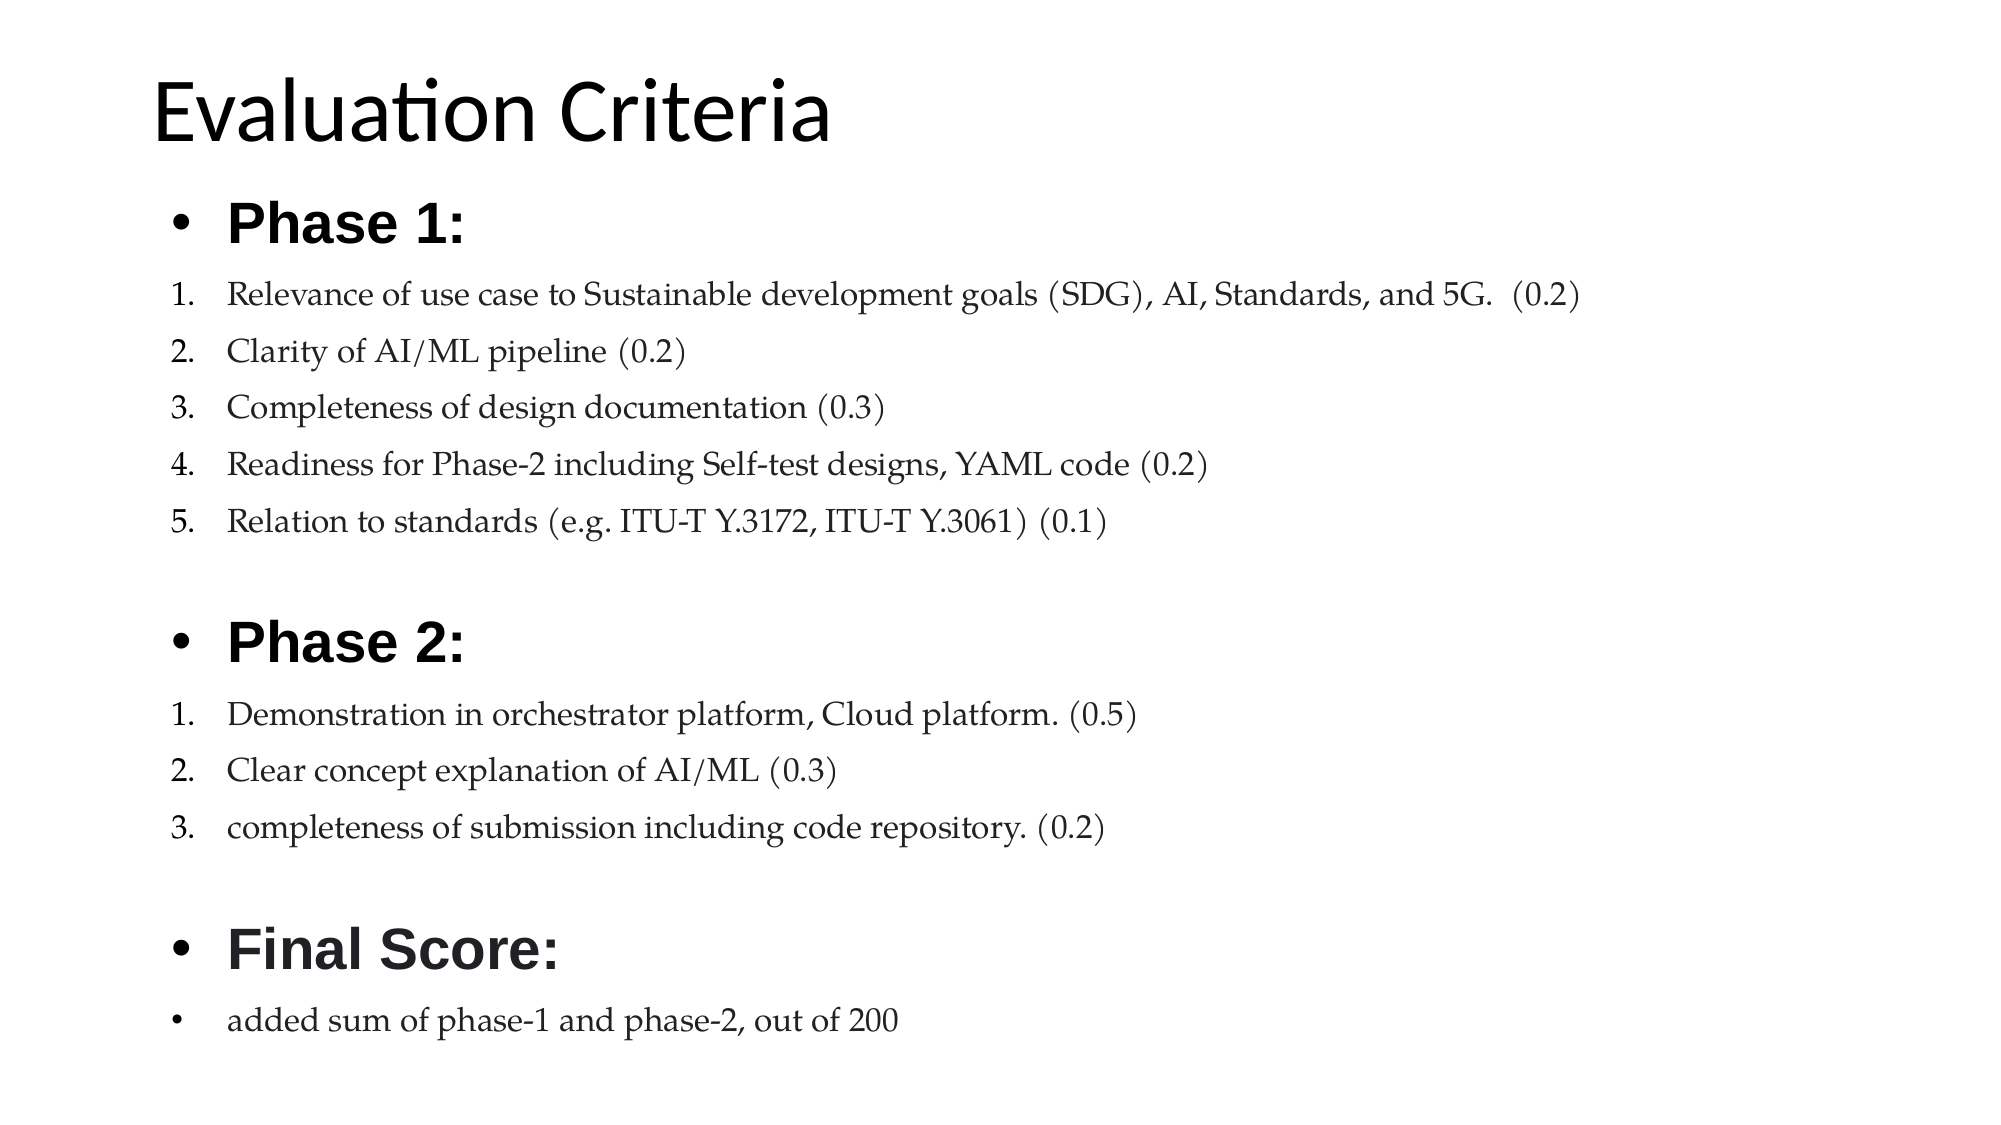

# Evaluation Criteria
Phase 1:
Relevance of use case to Sustainable development goals (SDG), AI, Standards, and 5G.  (0.2)
Clarity of AI/ML pipeline (0.2)
Completeness of design documentation (0.3)
Readiness for Phase-2 including Self-test designs, YAML code (0.2)
Relation to standards (e.g. ITU-T Y.3172, ITU-T Y.3061) (0.1)

Phase 2:
Demonstration in orchestrator platform, Cloud platform. (0.5)
Clear concept explanation of AI/ML (0.3)
completeness of submission including code repository. (0.2)

Final Score:
added sum of phase-1 and phase-2, out of 200